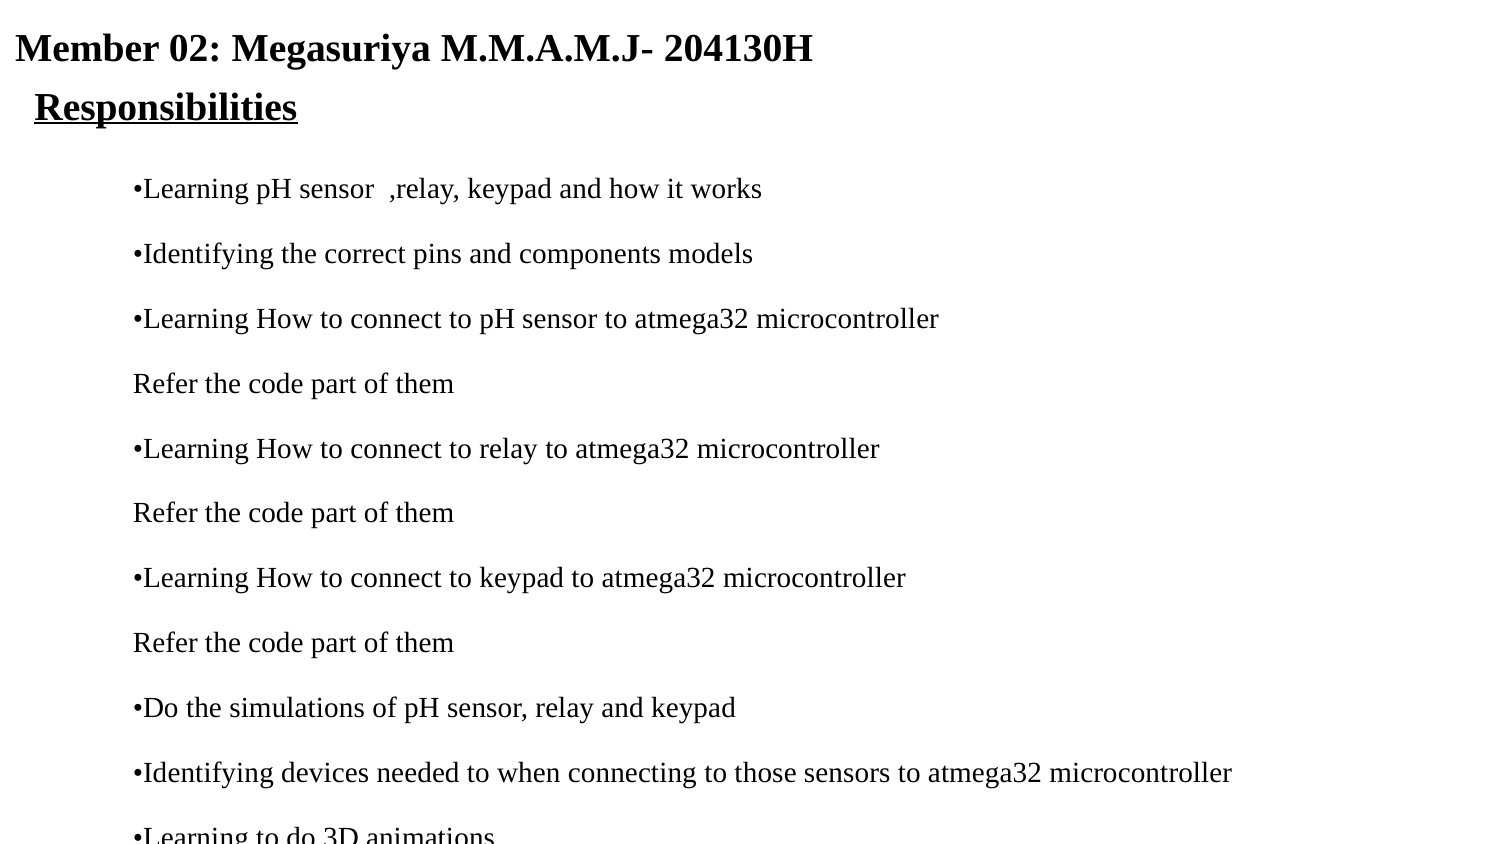

Member 02: Megasuriya M.M.A.M.J- 204130H
Responsibilities
•Learning pH sensor  ,relay, keypad and how it works
•Identifying the correct pins and components models
•Learning How to connect to pH sensor to atmega32 microcontroller
Refer the code part of them
•Learning How to connect to relay to atmega32 microcontroller
Refer the code part of them
•Learning How to connect to keypad to atmega32 microcontroller
Refer the code part of them
•Do the simulations of pH sensor, relay and keypad
•Identifying devices needed to when connecting to those sensors to atmega32 microcontroller
•Learning to do 3D animations